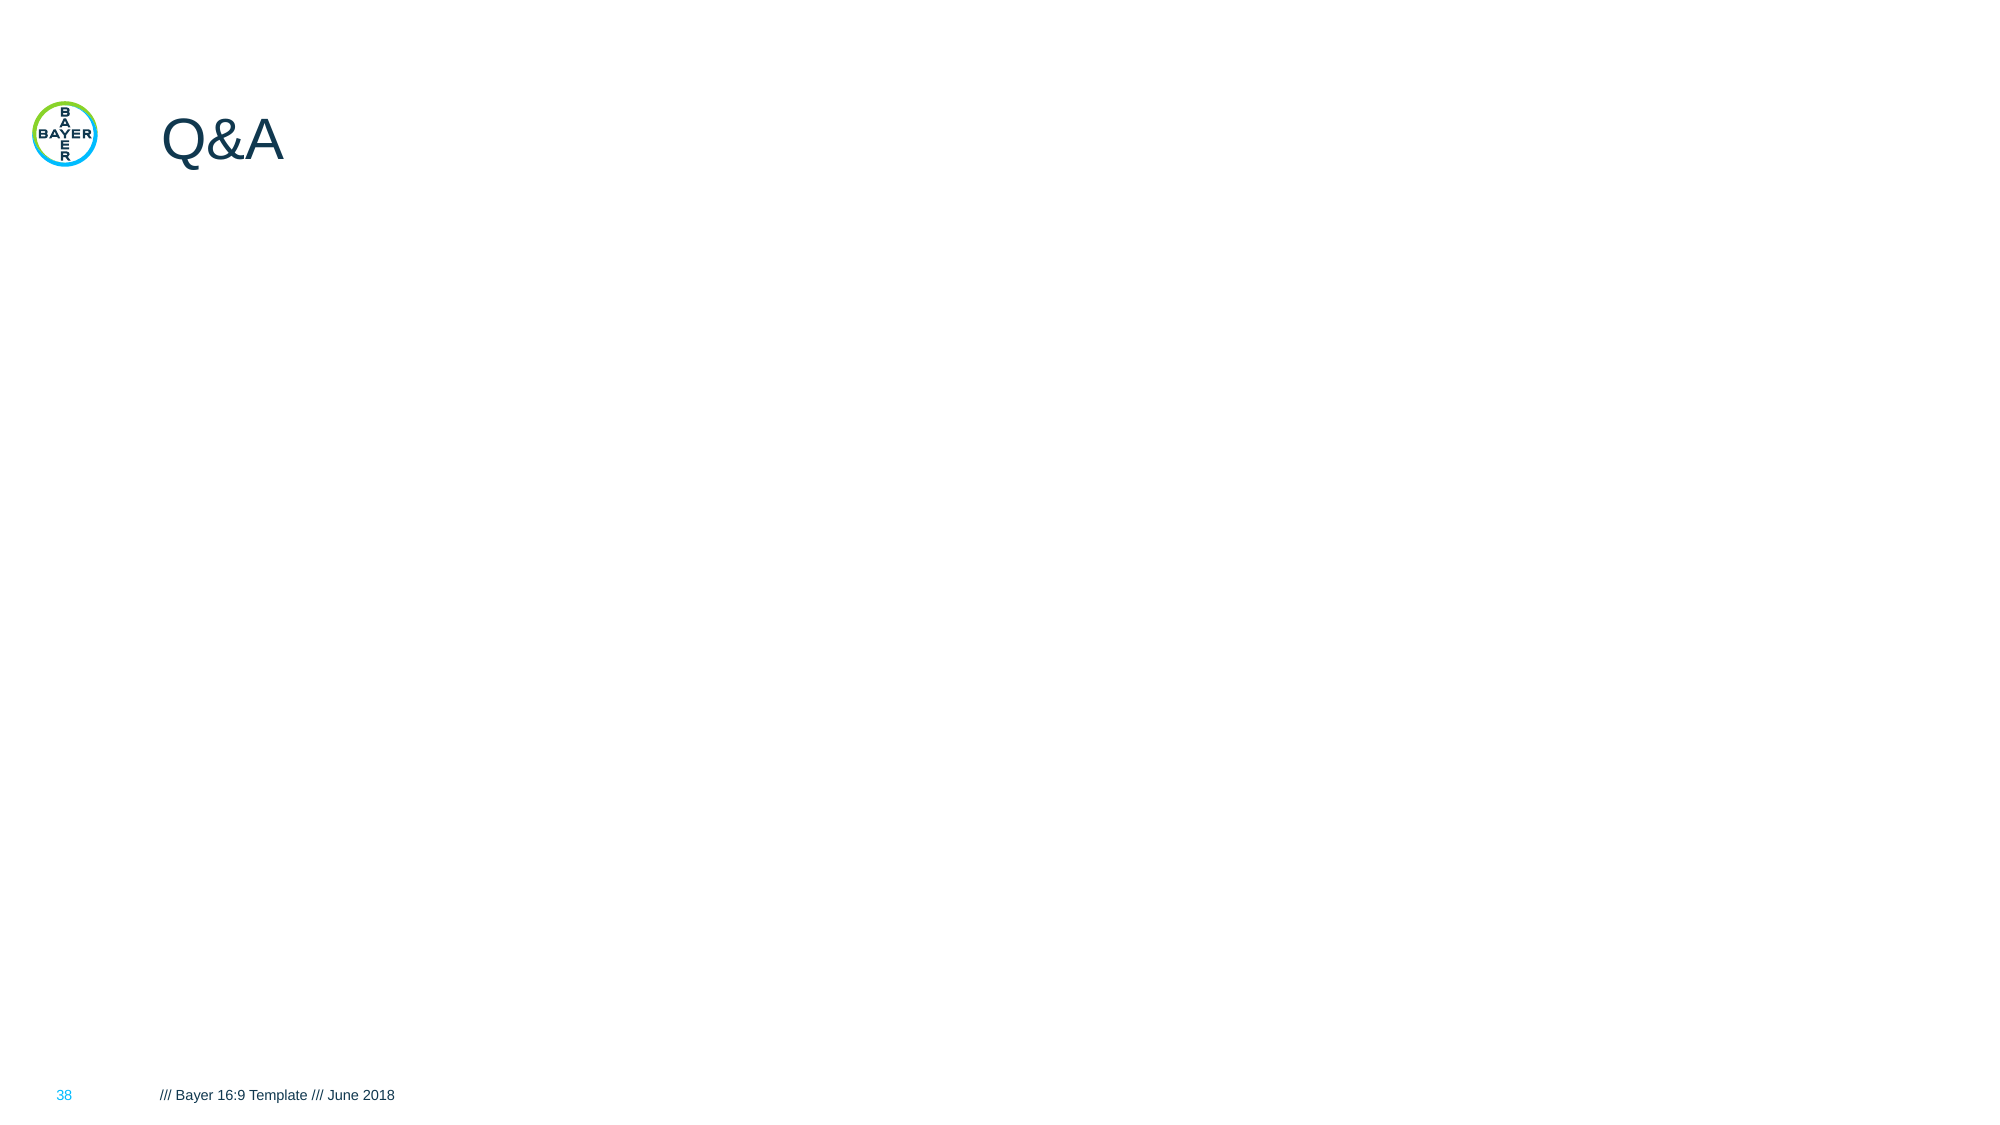

# Q&A
38
/// Bayer 16:9 Template /// June 2018